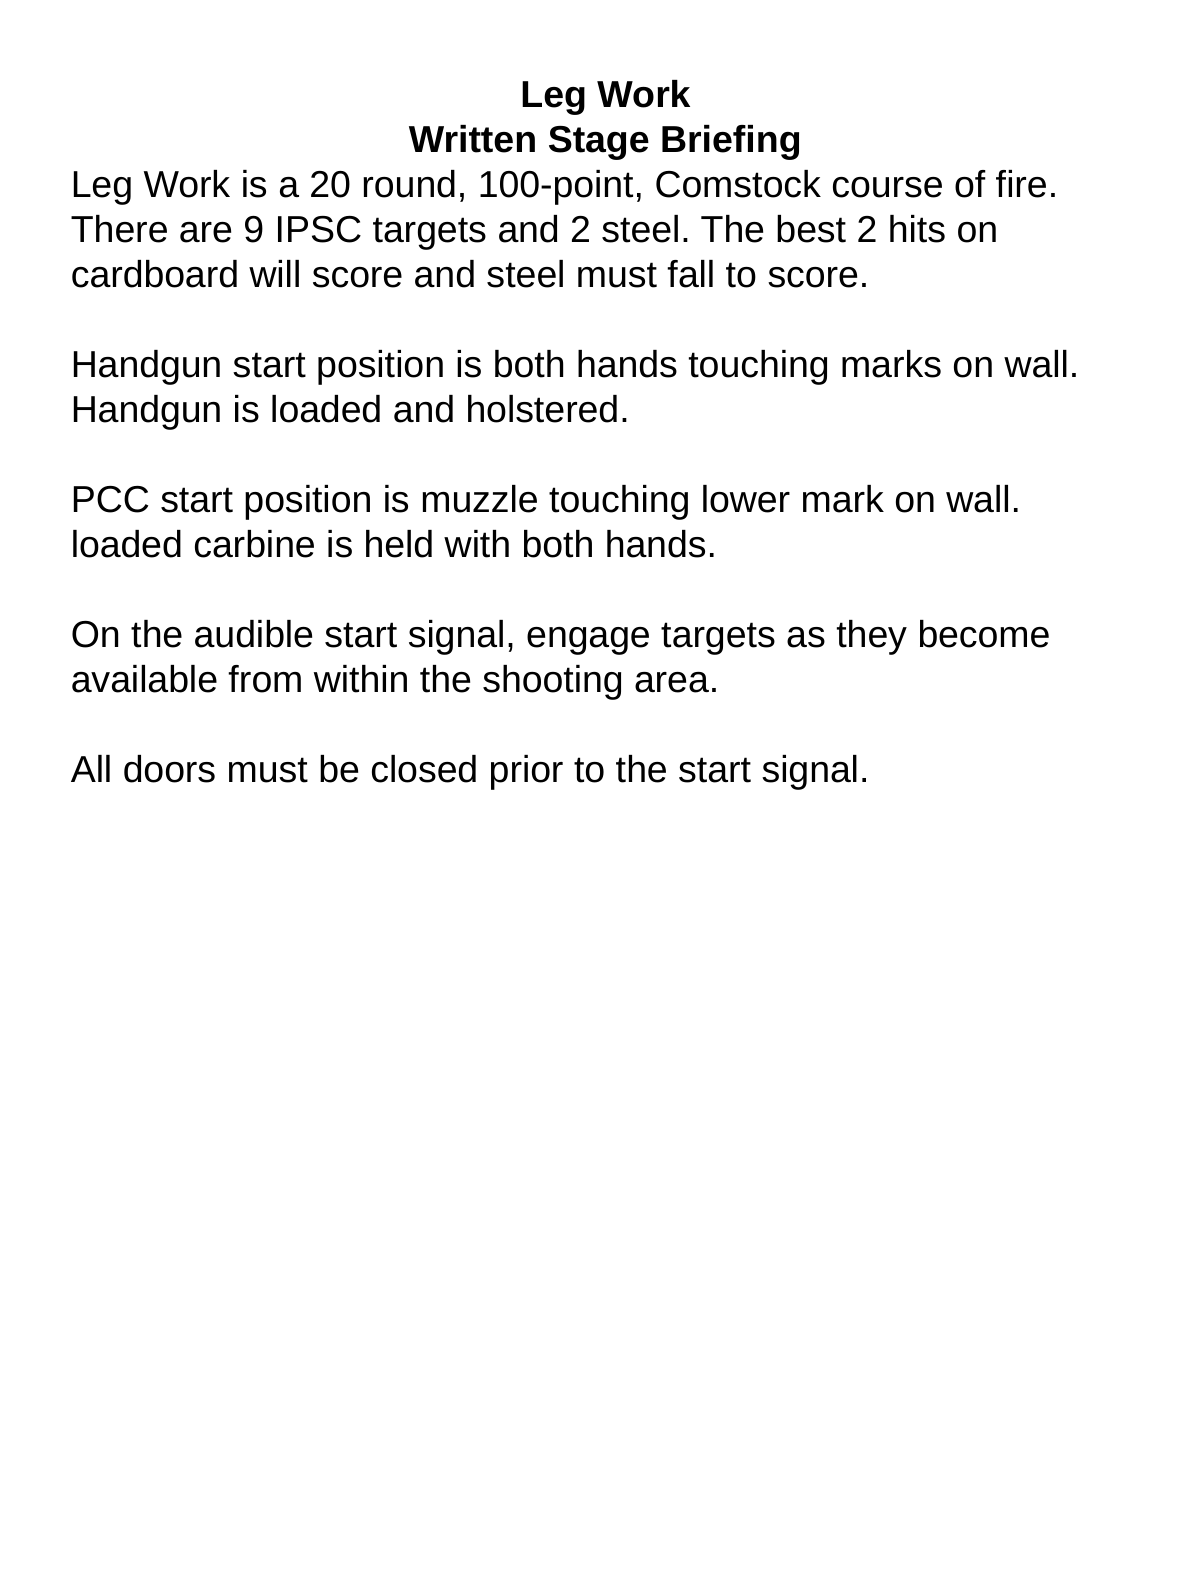

Leg Work
Written Stage Briefing
Leg Work is a 20 round, 100-point, Comstock course of fire. There are 9 IPSC targets and 2 steel. The best 2 hits on cardboard will score and steel must fall to score.

Handgun start position is both hands touching marks on wall. Handgun is loaded and holstered.

PCC start position is muzzle touching lower mark on wall. loaded carbine is held with both hands.

On the audible start signal, engage targets as they become available from within the shooting area.

All doors must be closed prior to the start signal.